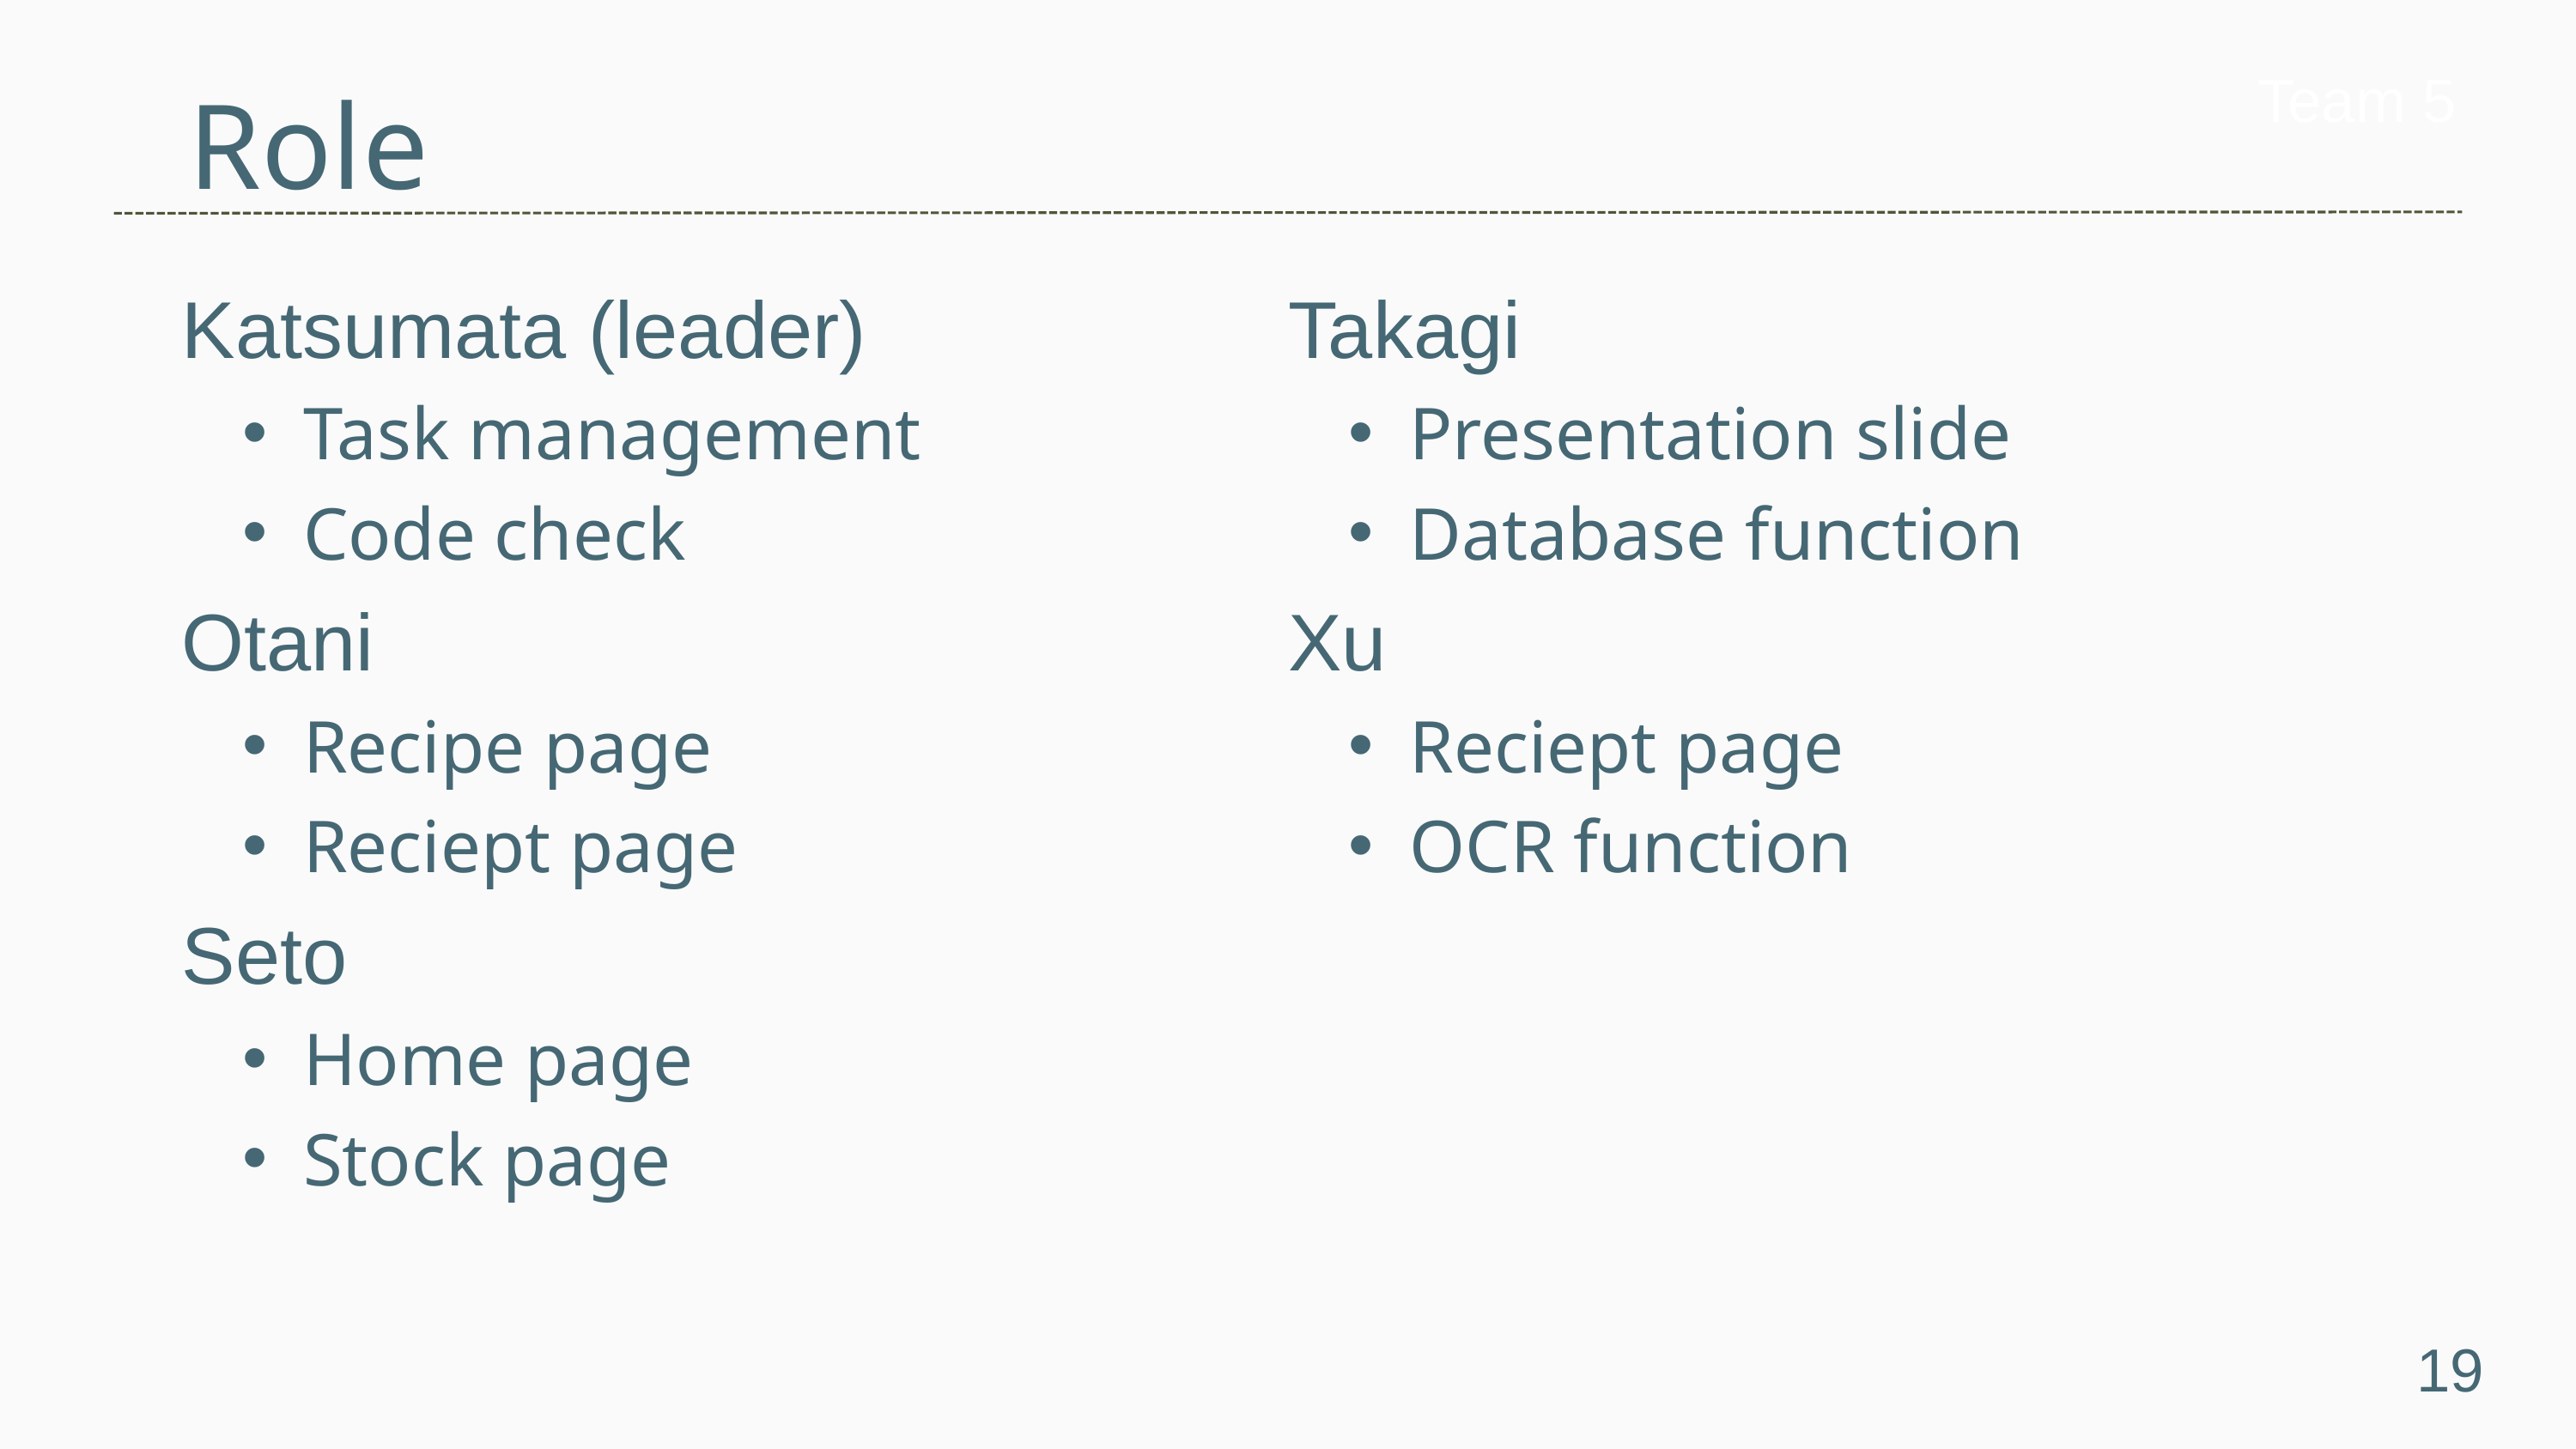

Team 5
Role

Katsumata (leader)
Task management
Code check
Otani
Recipe page
Reciept page
Seto
Home page
Stock page

Takagi
Presentation slide
Database function
Xu
Reciept page
OCR function

19